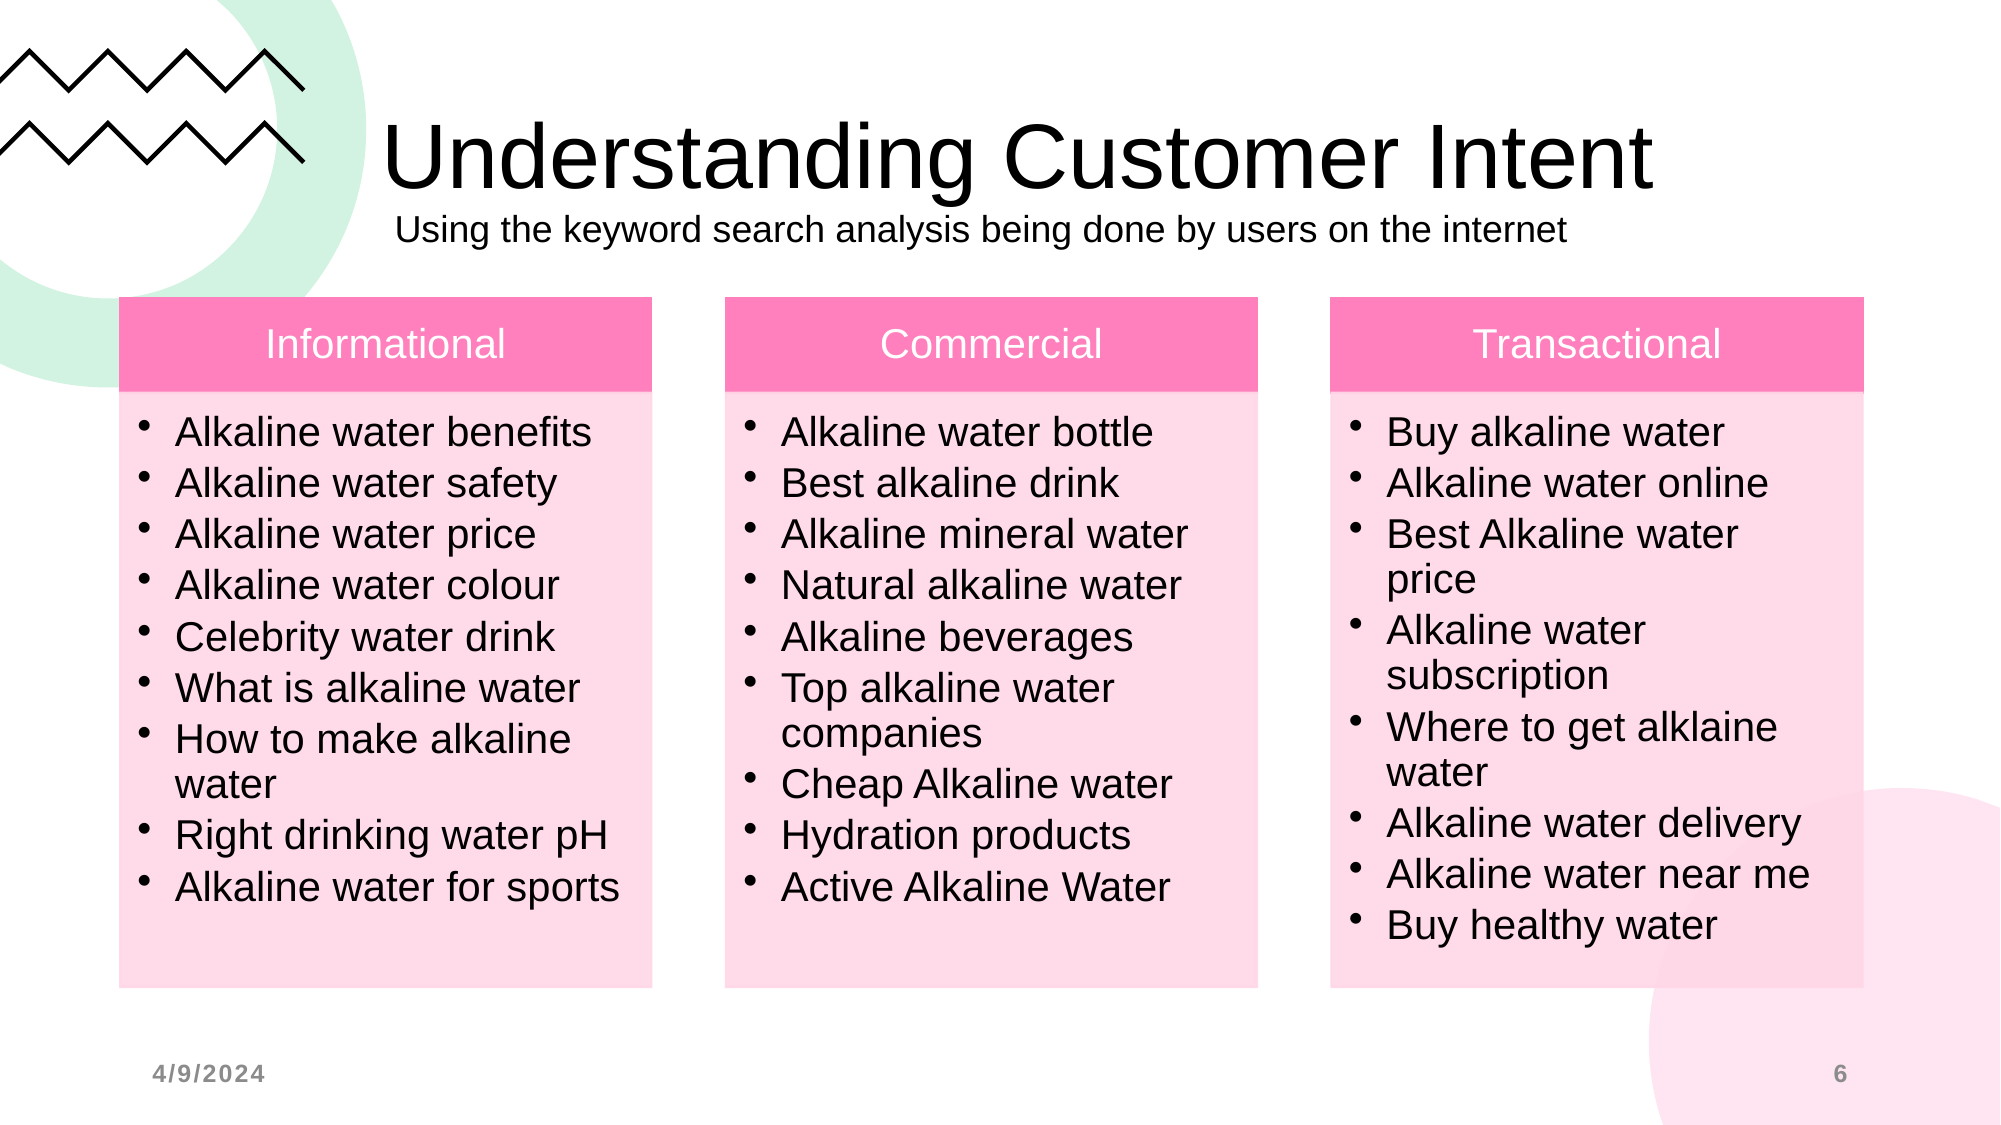

# Understanding Customer Intent
Using the keyword search analysis being done by users on the internet
Informational
Alkaline water benefits
Alkaline water safety
Alkaline water price
Alkaline water colour
Celebrity water drink
What is alkaline water
How to make alkaline water
Right drinking water pH
Alkaline water for sports
Commercial
Alkaline water bottle
Best alkaline drink
Alkaline mineral water
Natural alkaline water
Alkaline beverages
Top alkaline water companies
Cheap Alkaline water
Hydration products
Active Alkaline Water
Transactional
Buy alkaline water
Alkaline water online
Best Alkaline water price
Alkaline water subscription
Where to get alklaine water
Alkaline water delivery
Alkaline water near me
Buy healthy water
4/9/2024
6